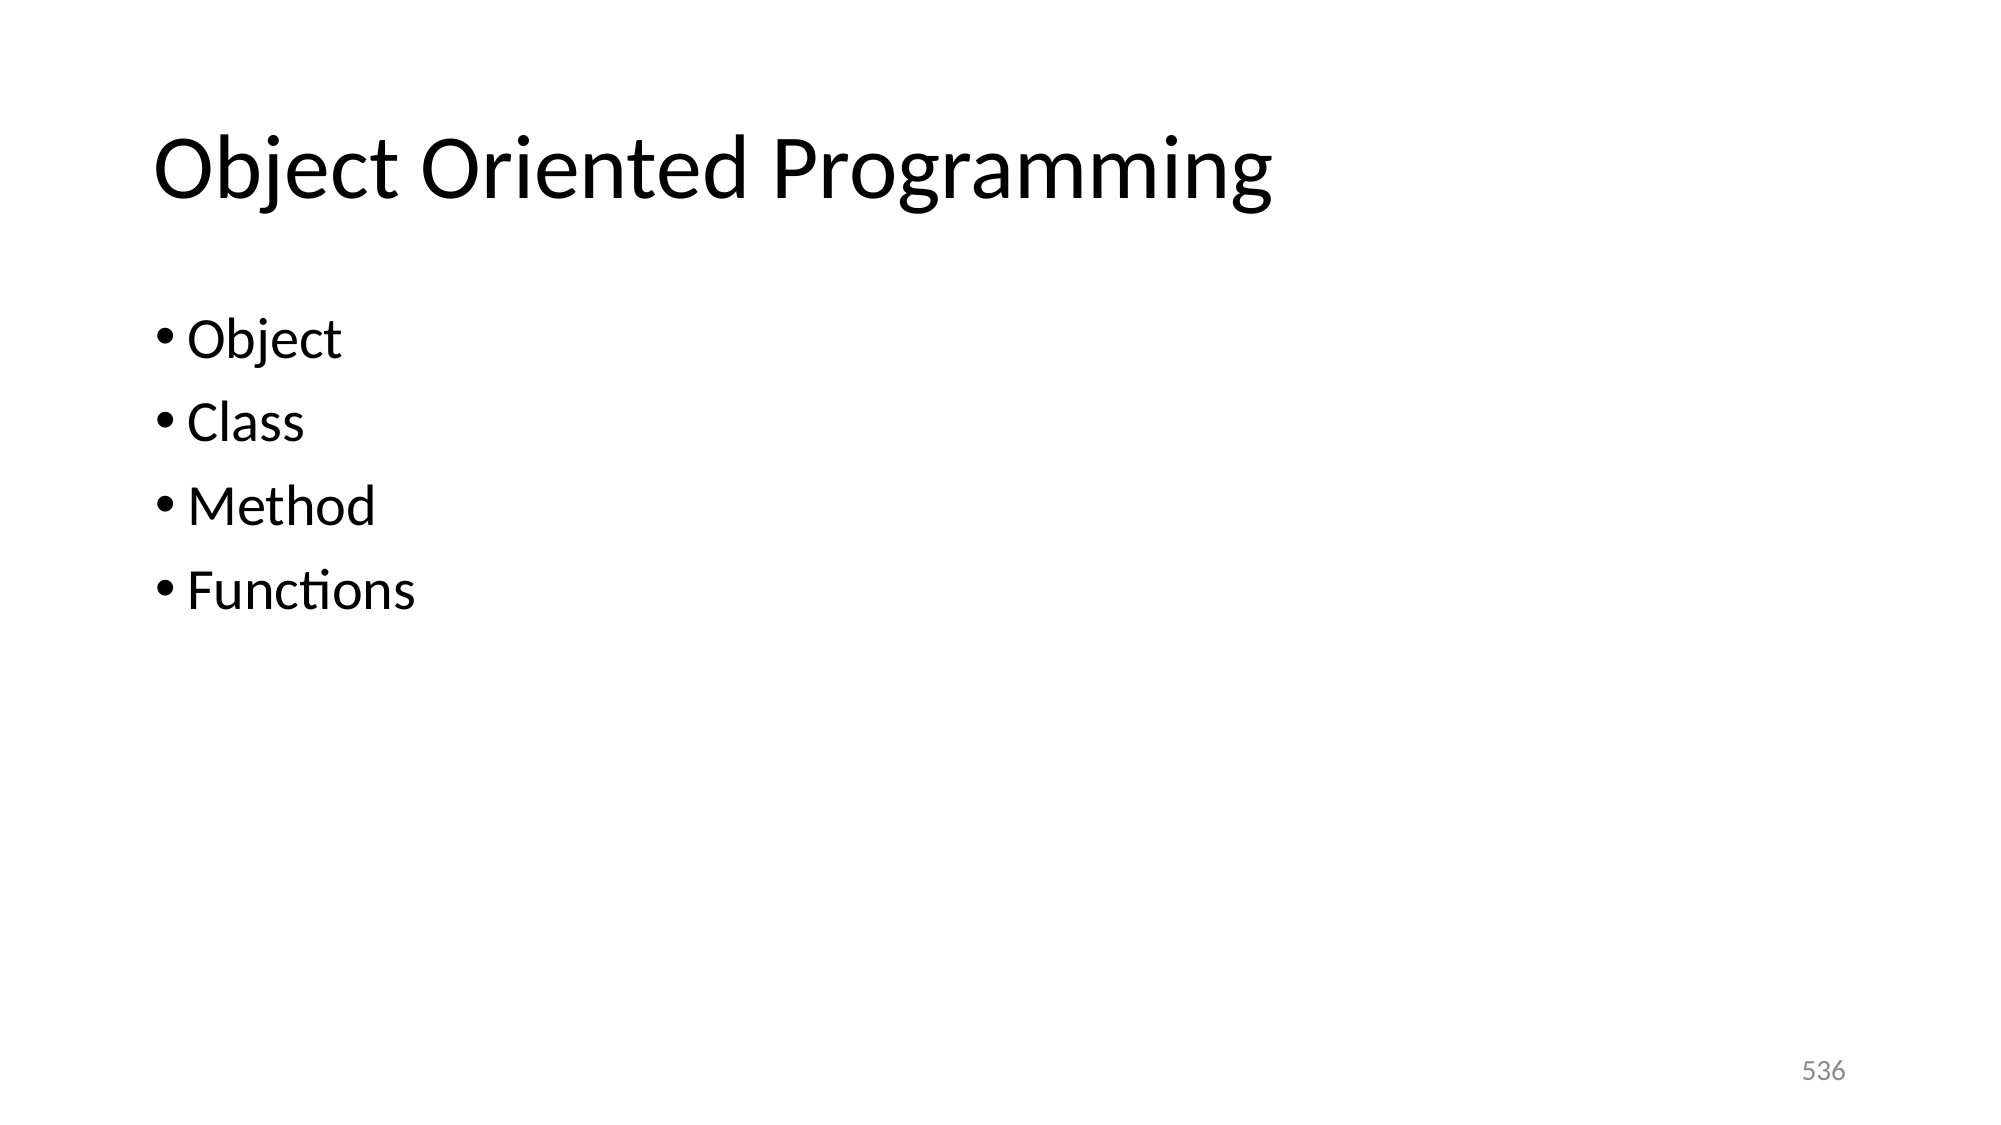

# Object Oriented Programming
Object
Class
Method
Functions

536